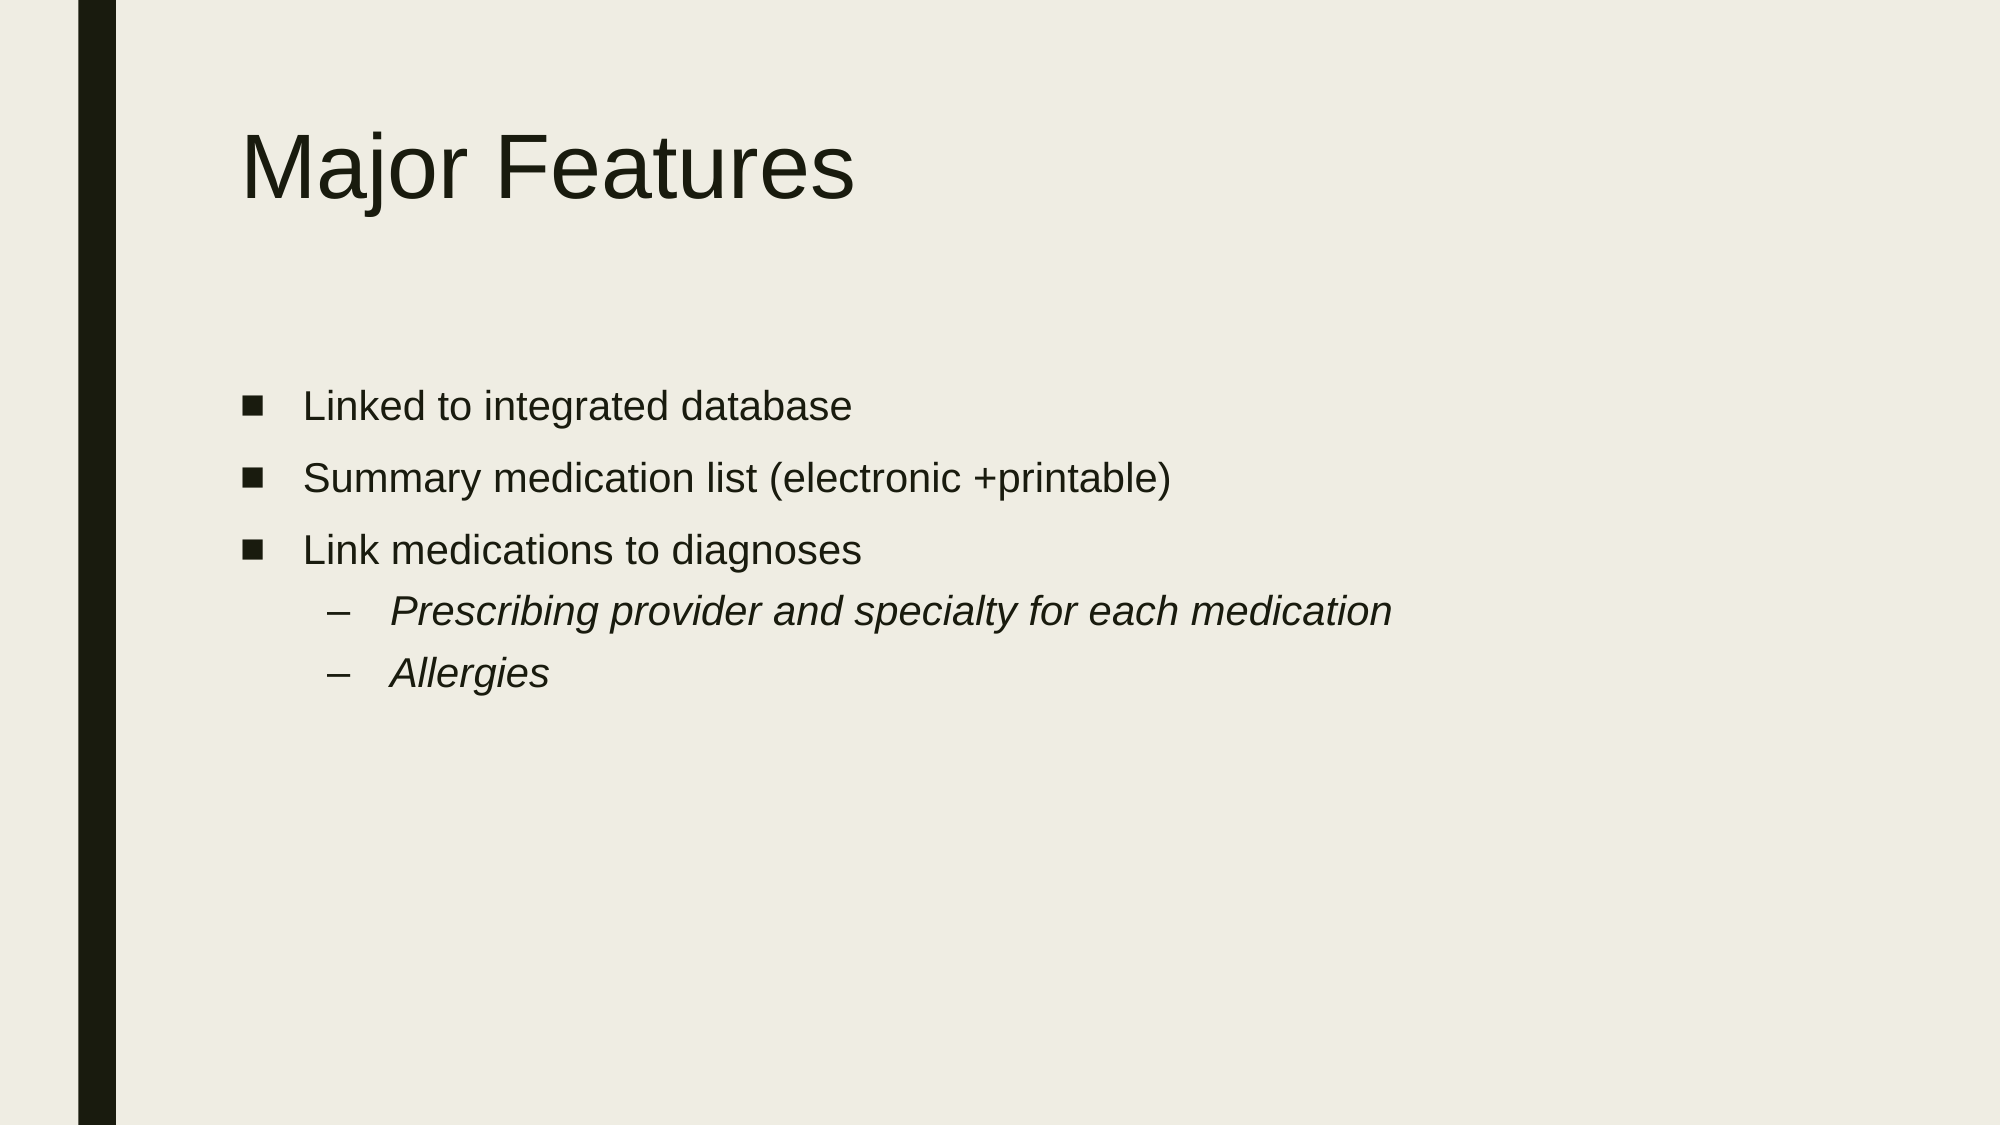

# Major Features
Linked to integrated database
Summary medication list (electronic +printable)
Link medications to diagnoses
Prescribing provider and specialty for each medication
Allergies